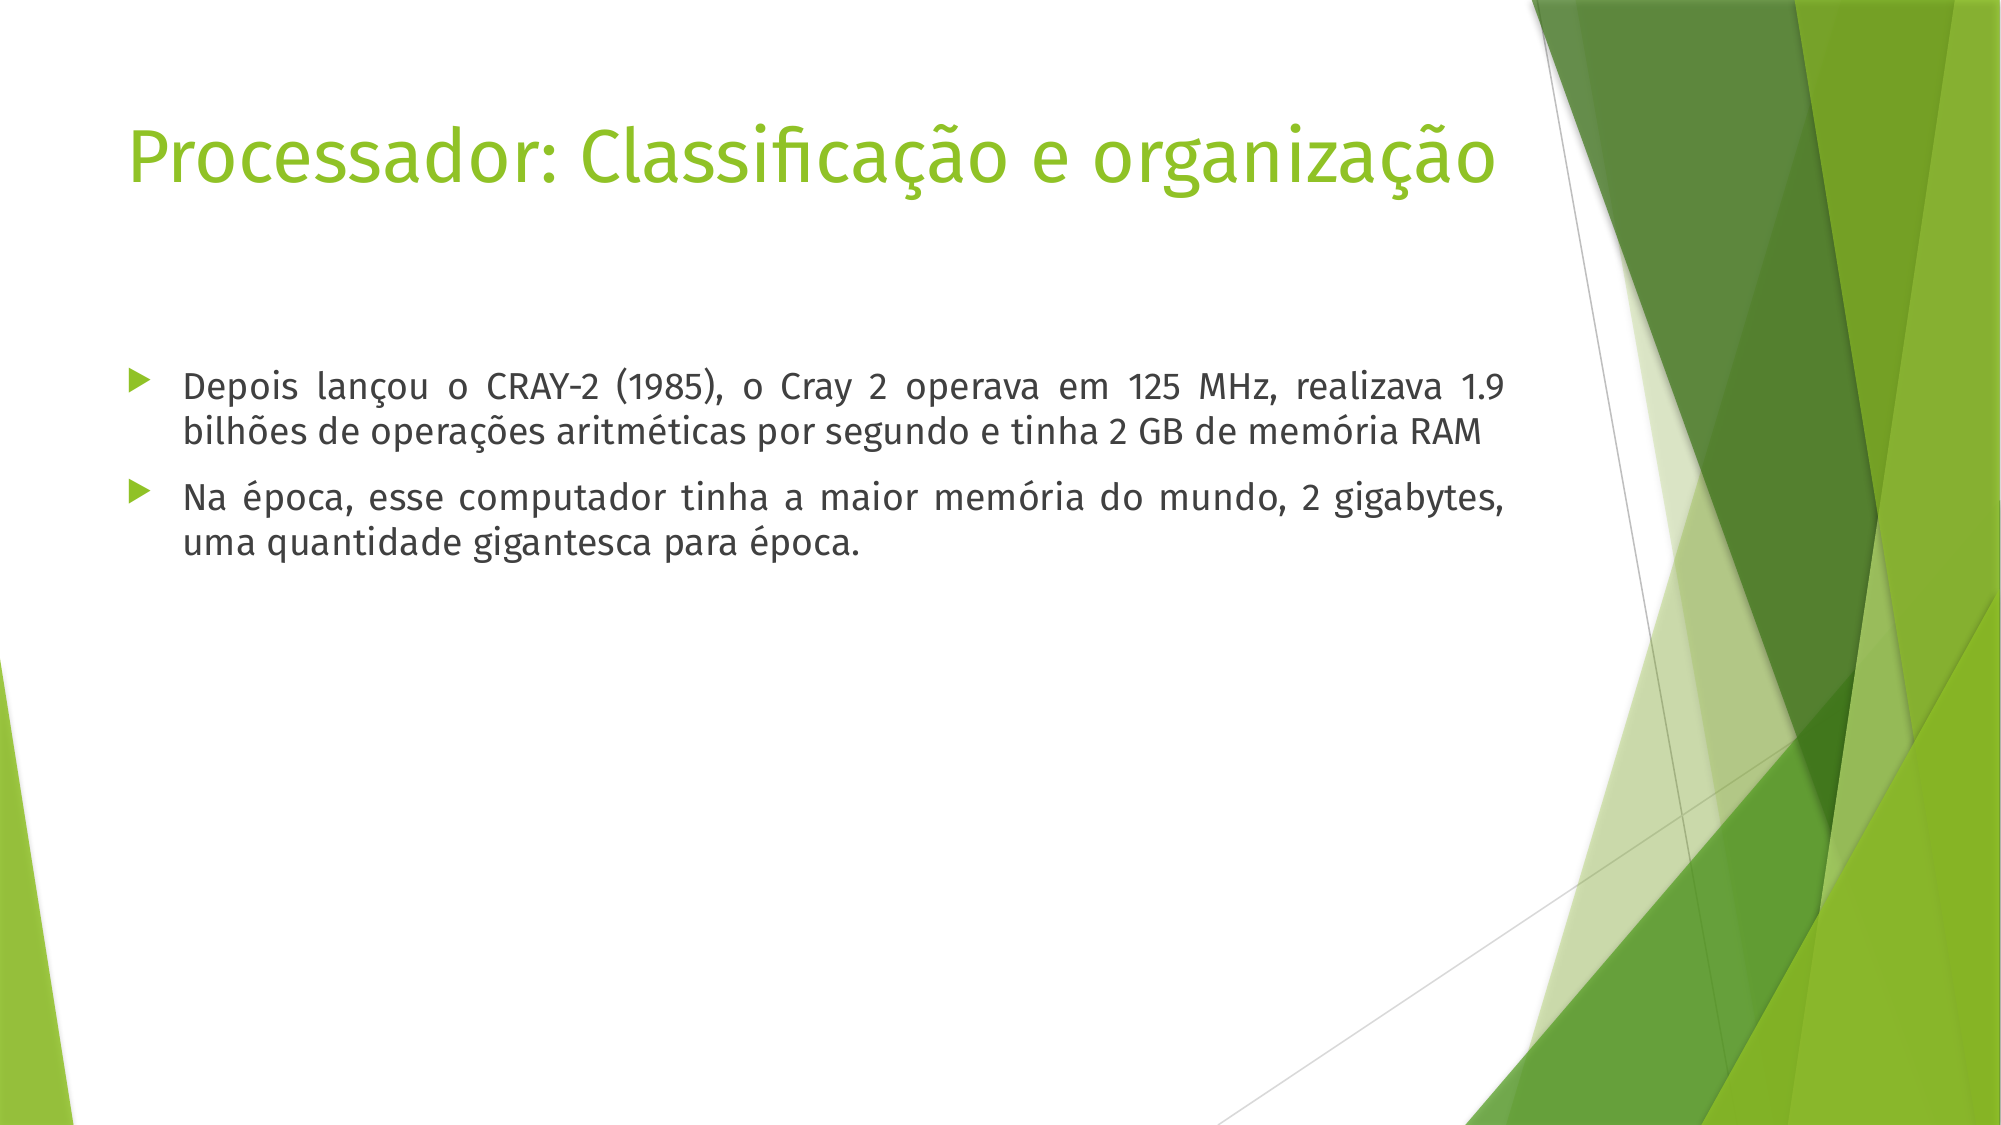

# Processador: Classificação e organização
Depois lançou o CRAY-2 (1985), o Cray 2 operava em 125 MHz, realizava 1.9 bilhões de operações aritméticas por segundo e tinha 2 GB de memória RAM
Na época, esse computador tinha a maior memória do mundo, 2 gigabytes, uma quantidade gigantesca para época.